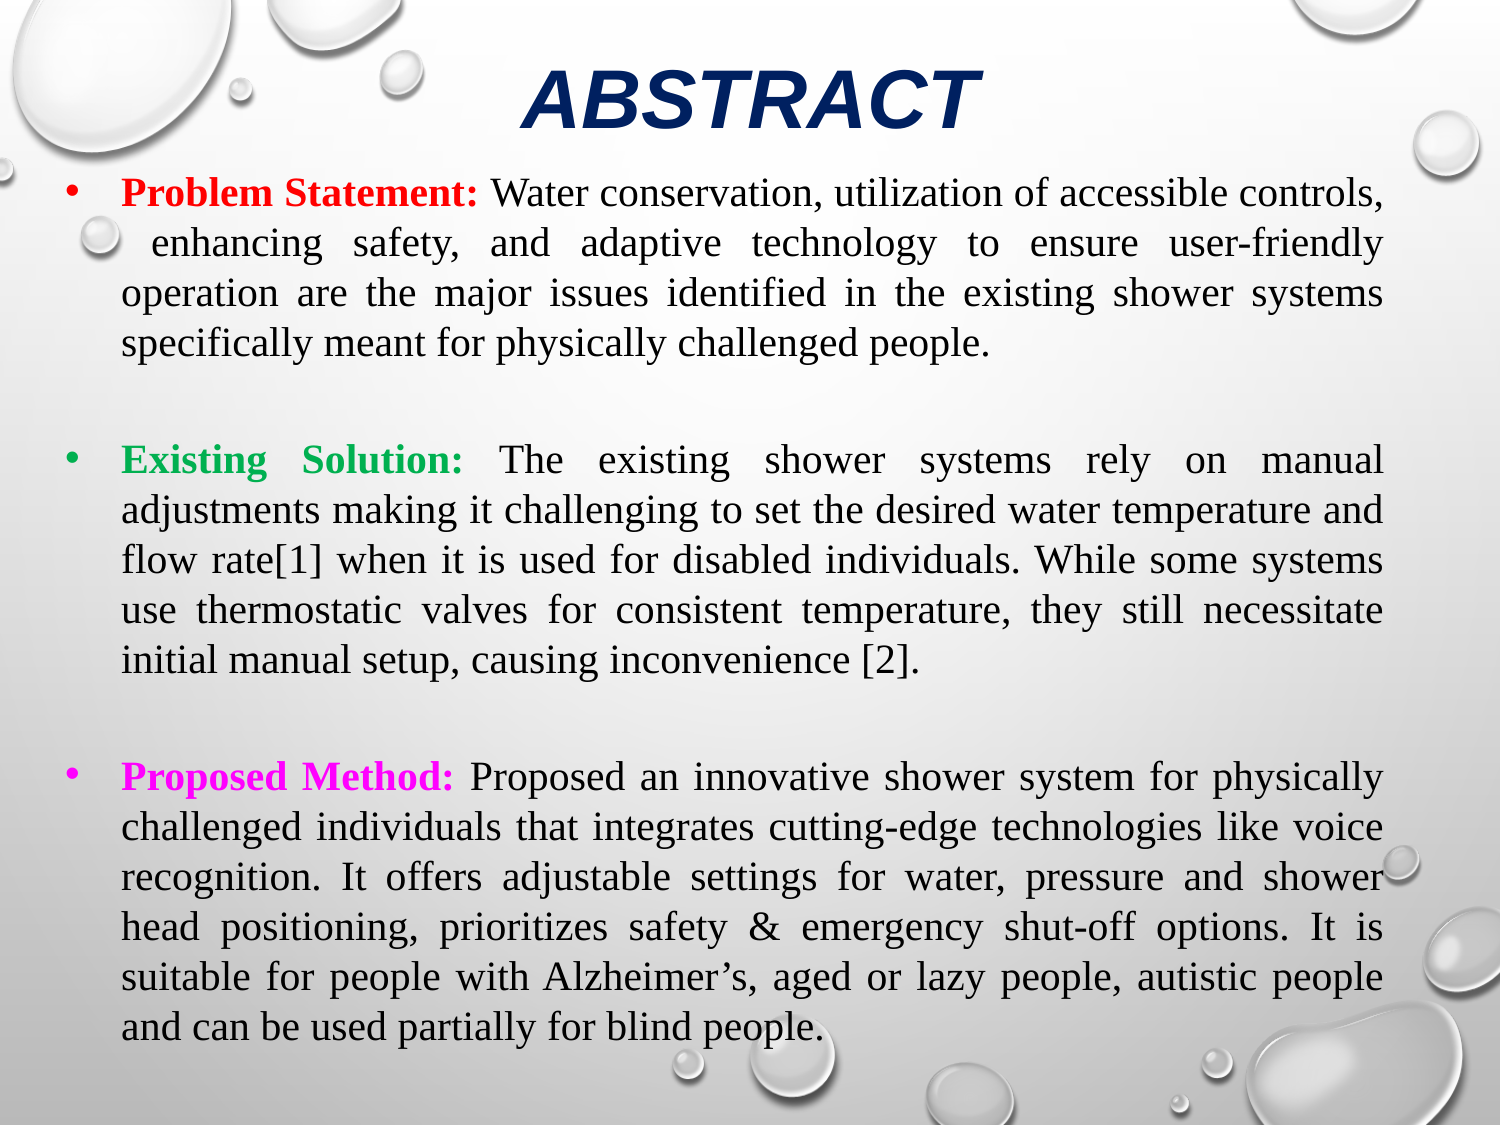

# Abstract
Problem Statement: Water conservation, utilization of accessible controls,  enhancing safety, and adaptive technology to ensure user-friendly operation are the major issues identified in the existing shower systems specifically meant for physically challenged people.

Existing Solution: The existing shower systems rely on manual adjustments making it challenging to set the desired water temperature and flow rate[1] when it is used for disabled individuals. While some systems use thermostatic valves for consistent temperature, they still necessitate initial manual setup, causing inconvenience [2].

Proposed Method: Proposed an innovative shower system for physically challenged individuals that integrates cutting-edge technologies like voice recognition. It offers adjustable settings for water, pressure and shower head positioning, prioritizes safety & emergency shut-off options. It is suitable for people with Alzheimer’s, aged or lazy people, autistic people and can be used partially for blind people.